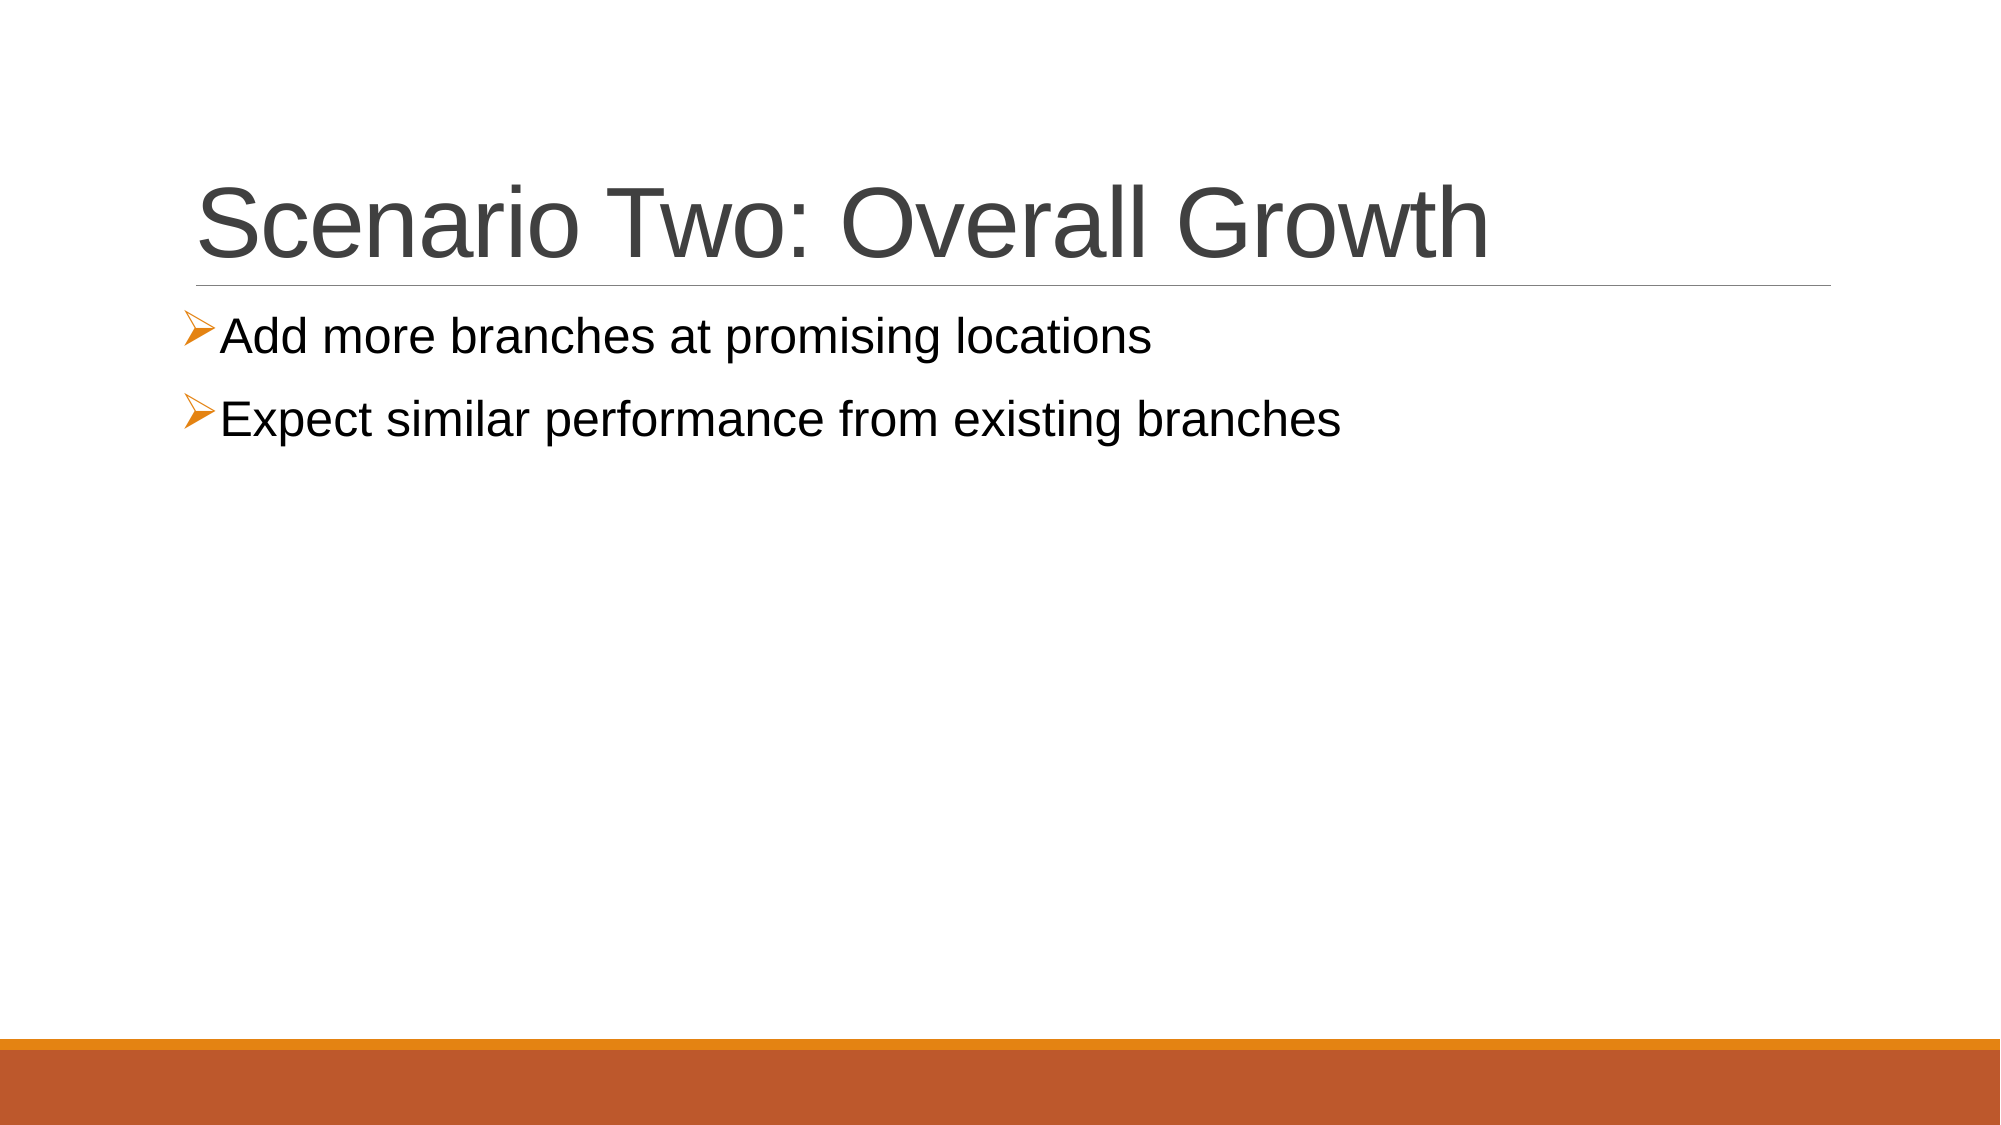

# Scenario Two: Overall Growth
Add more branches at promising locations
Expect similar performance from existing branches